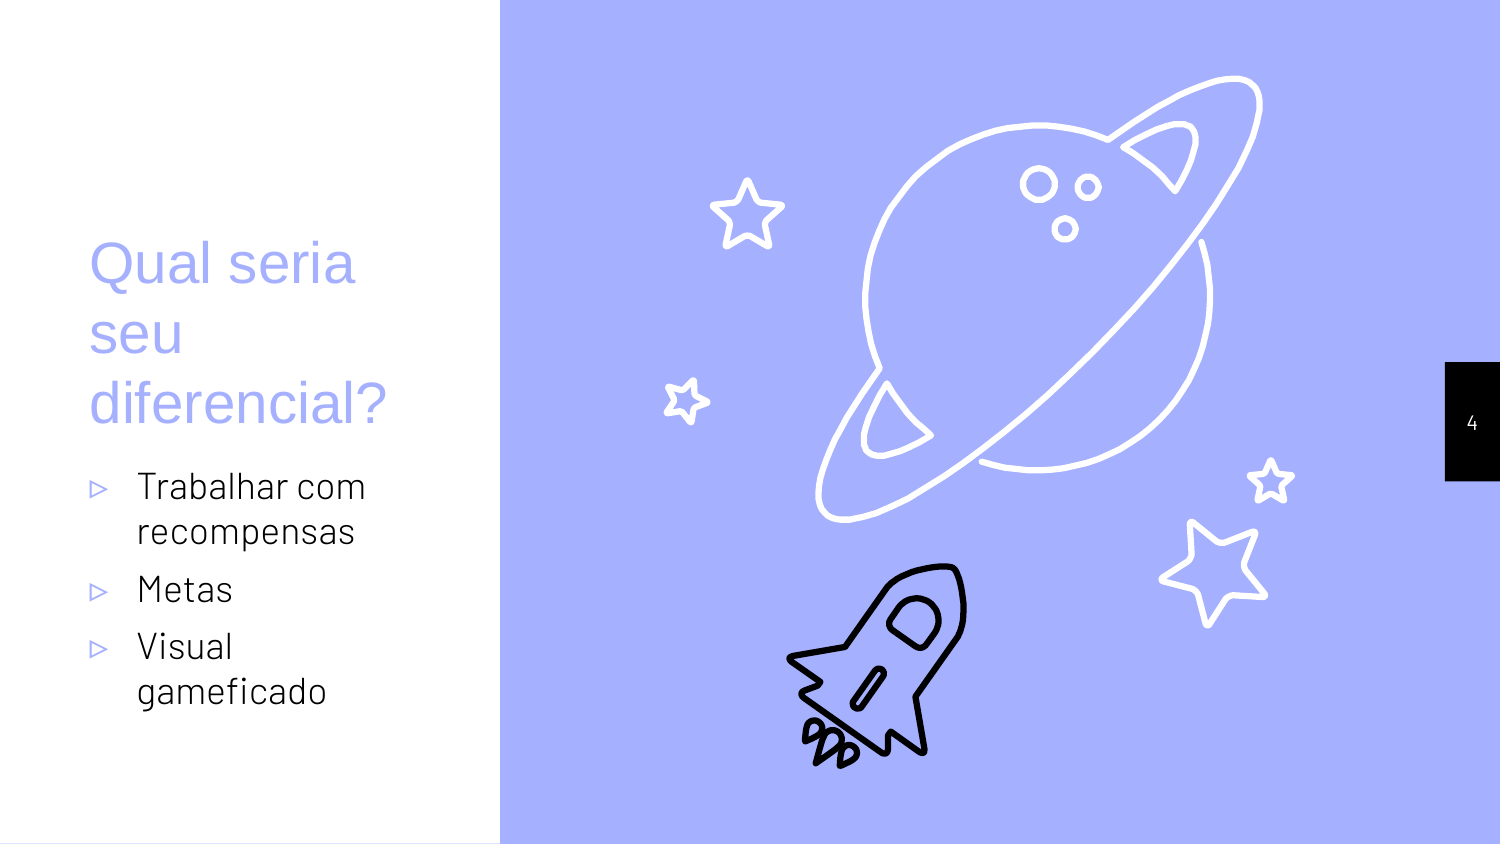

Qual seria seu diferencial?
4

Trabalhar com recompensas
Metas
Visual gameficado